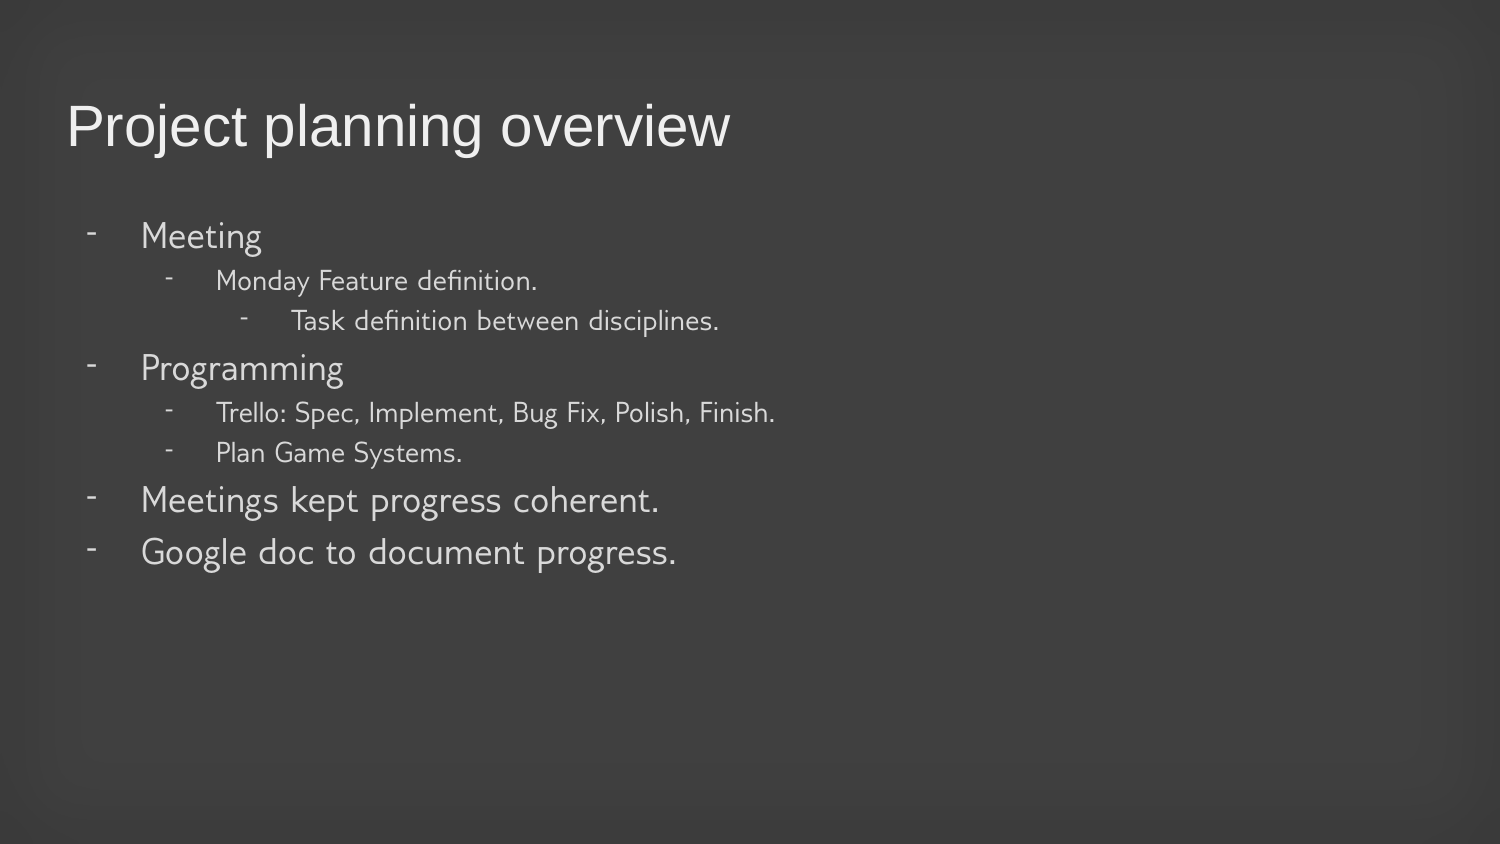

# Project planning overview
Meeting
Monday Feature definition.
Task definition between disciplines.
Programming
Trello: Spec, Implement, Bug Fix, Polish, Finish.
Plan Game Systems.
Meetings kept progress coherent.
Google doc to document progress.